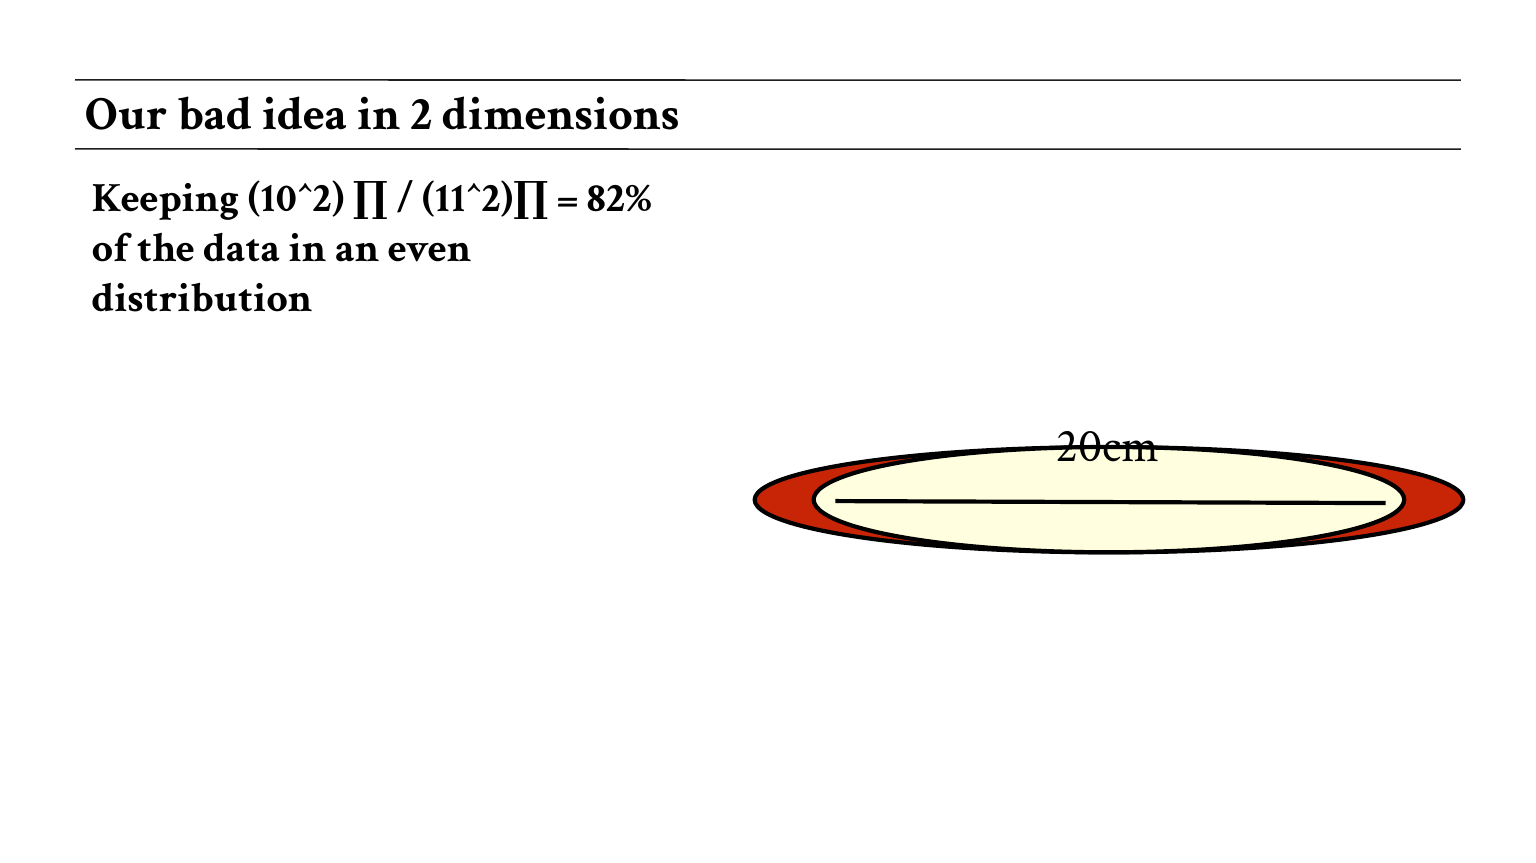

# Our bad idea in 2 dimensions
Keeping (10^2) ∏ / (11^2)∏ = 82% of the data in an even distribution
20cm